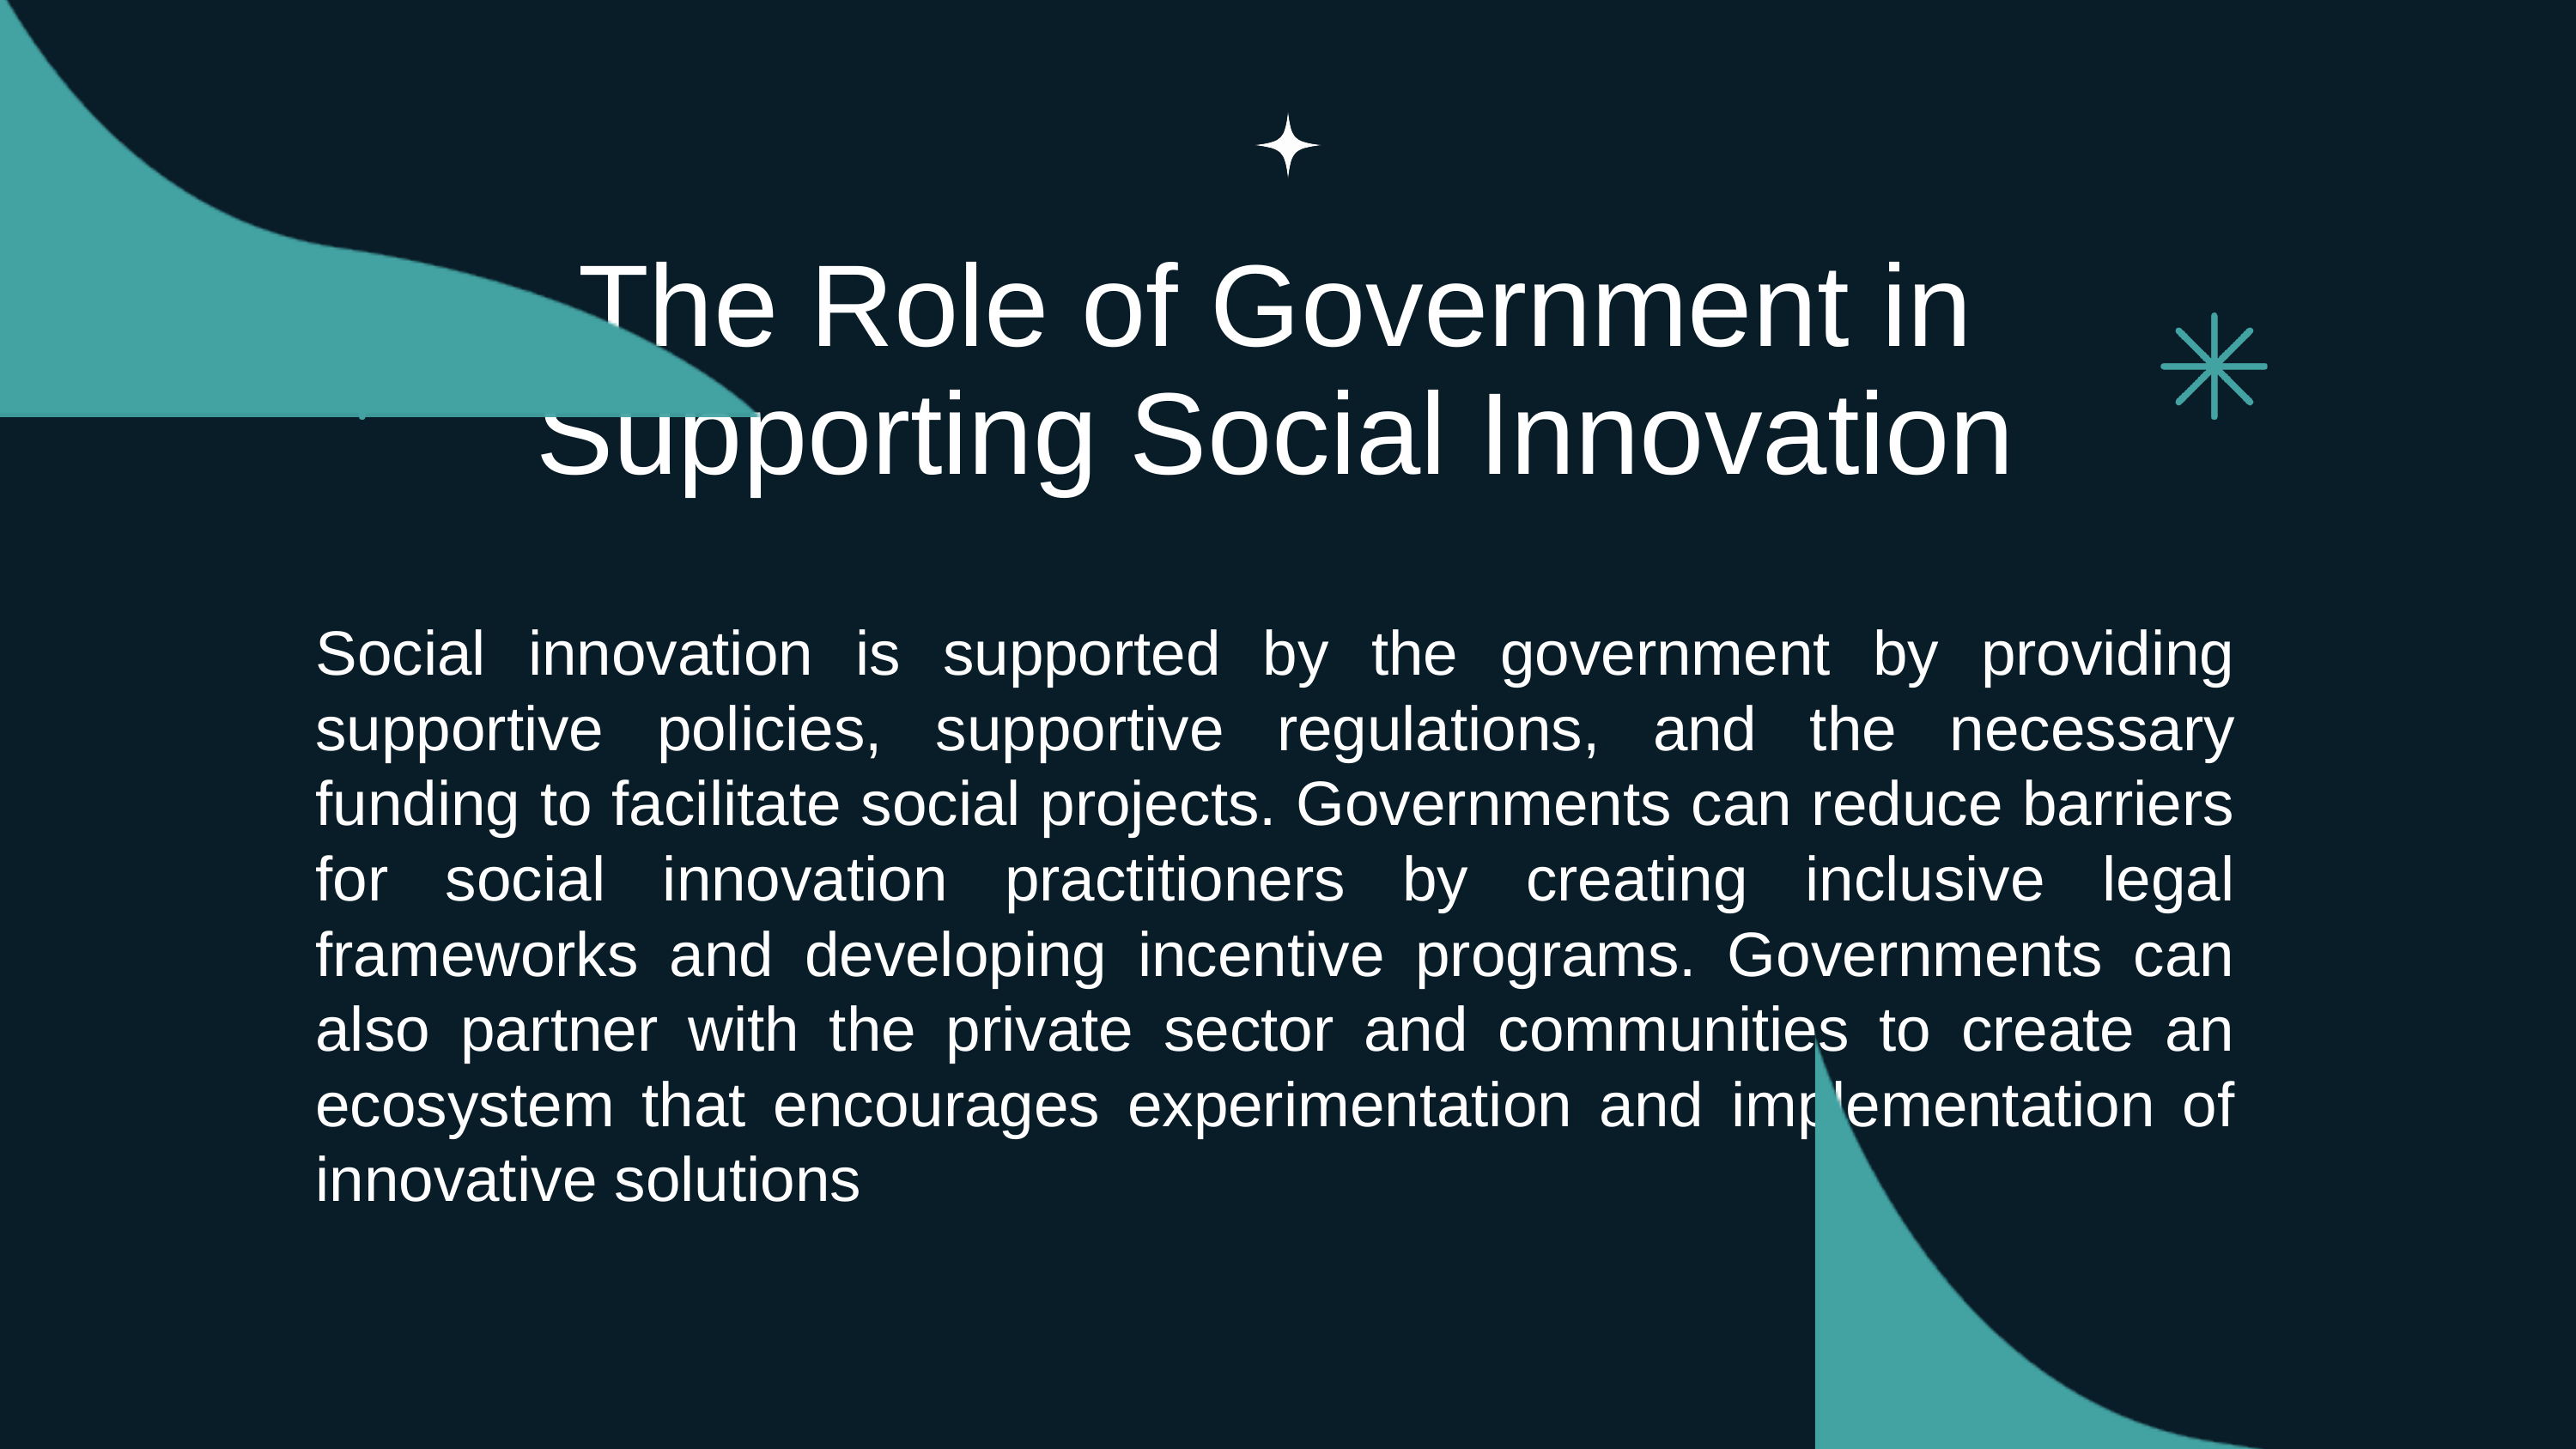

The Role of Government in Supporting Social Innovation

Social innovation is supported by the government by providing supportive policies, supportive regulations, and the necessary funding to facilitate social projects. Governments can reduce barriers for social innovation practitioners by creating inclusive legal frameworks and developing incentive programs. Governments can also partner with the private sector and communities to create an ecosystem that encourages experimentation and implementation of innovative solutions